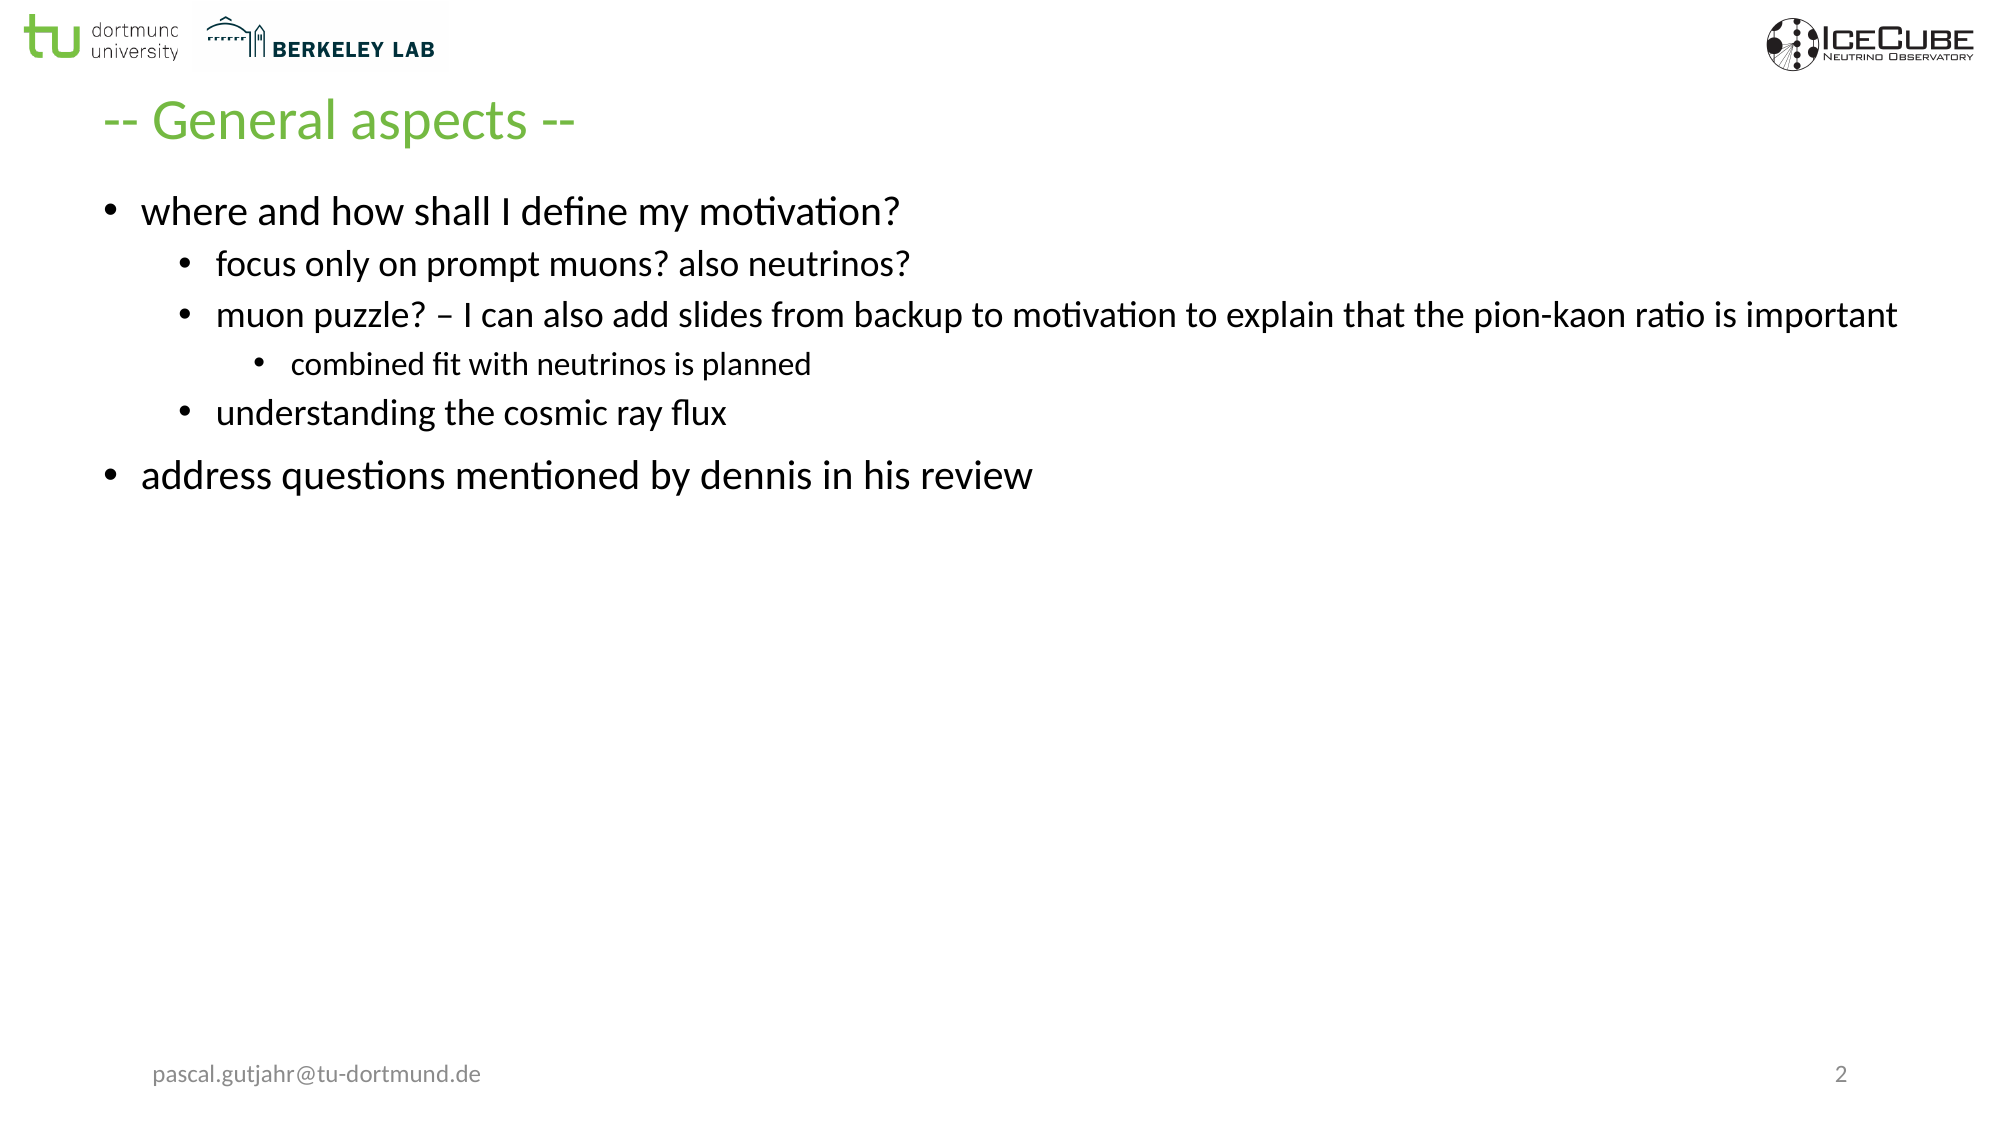

# -- General aspects --
where and how shall I define my motivation?
focus only on prompt muons? also neutrinos?
muon puzzle? – I can also add slides from backup to motivation to explain that the pion-kaon ratio is important
combined fit with neutrinos is planned
understanding the cosmic ray flux
address questions mentioned by dennis in his review
pascal.gutjahr@tu-dortmund.de
2